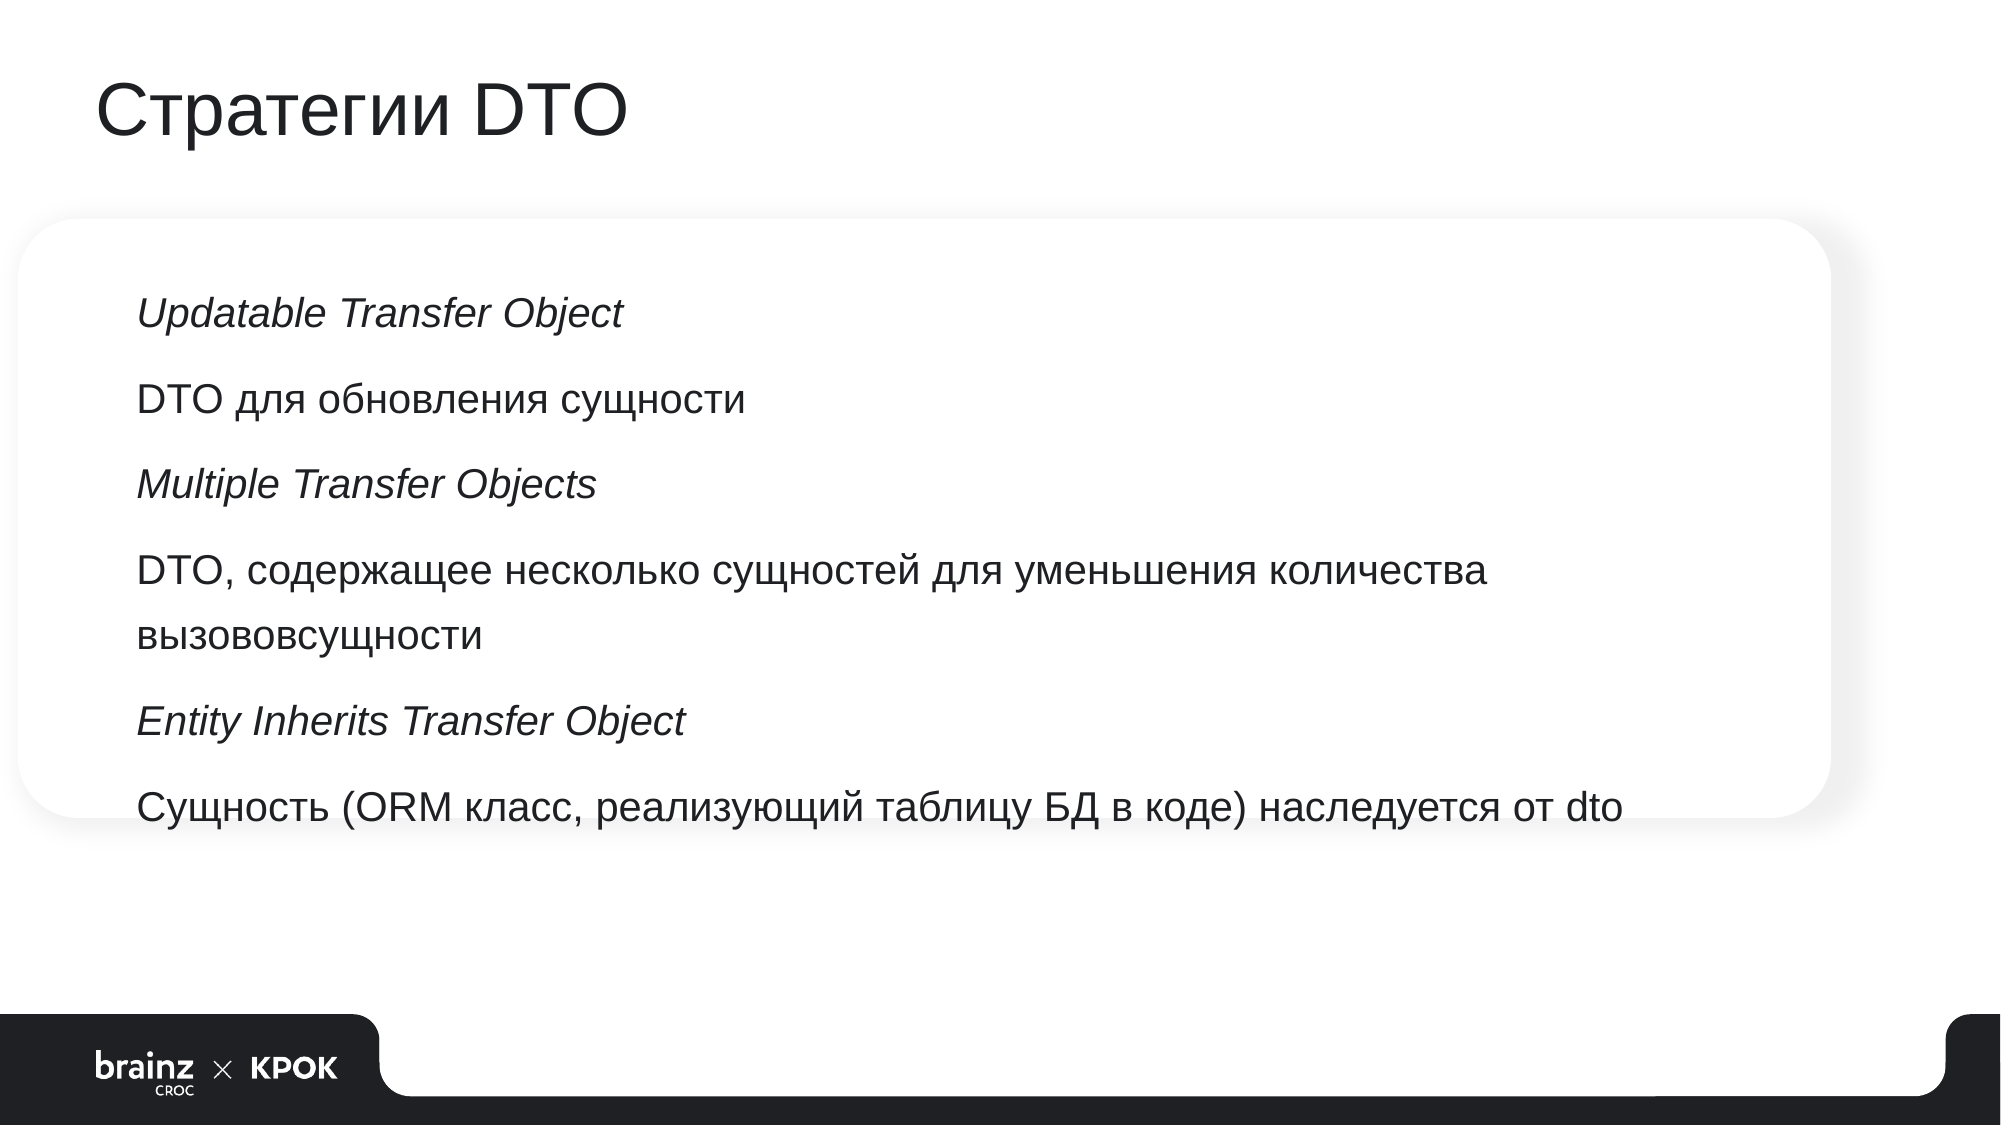

# Стратегии DTO

Updatable Transfer Object
DTO для обновления сущности
Multiple Transfer Objects
DTO, содержащее несколько сущностей для уменьшения количества вызововсущности
Entity Inherits Transfer Object
Сущность (ORM класс, реализующий таблицу БД в коде) наследуется от dto